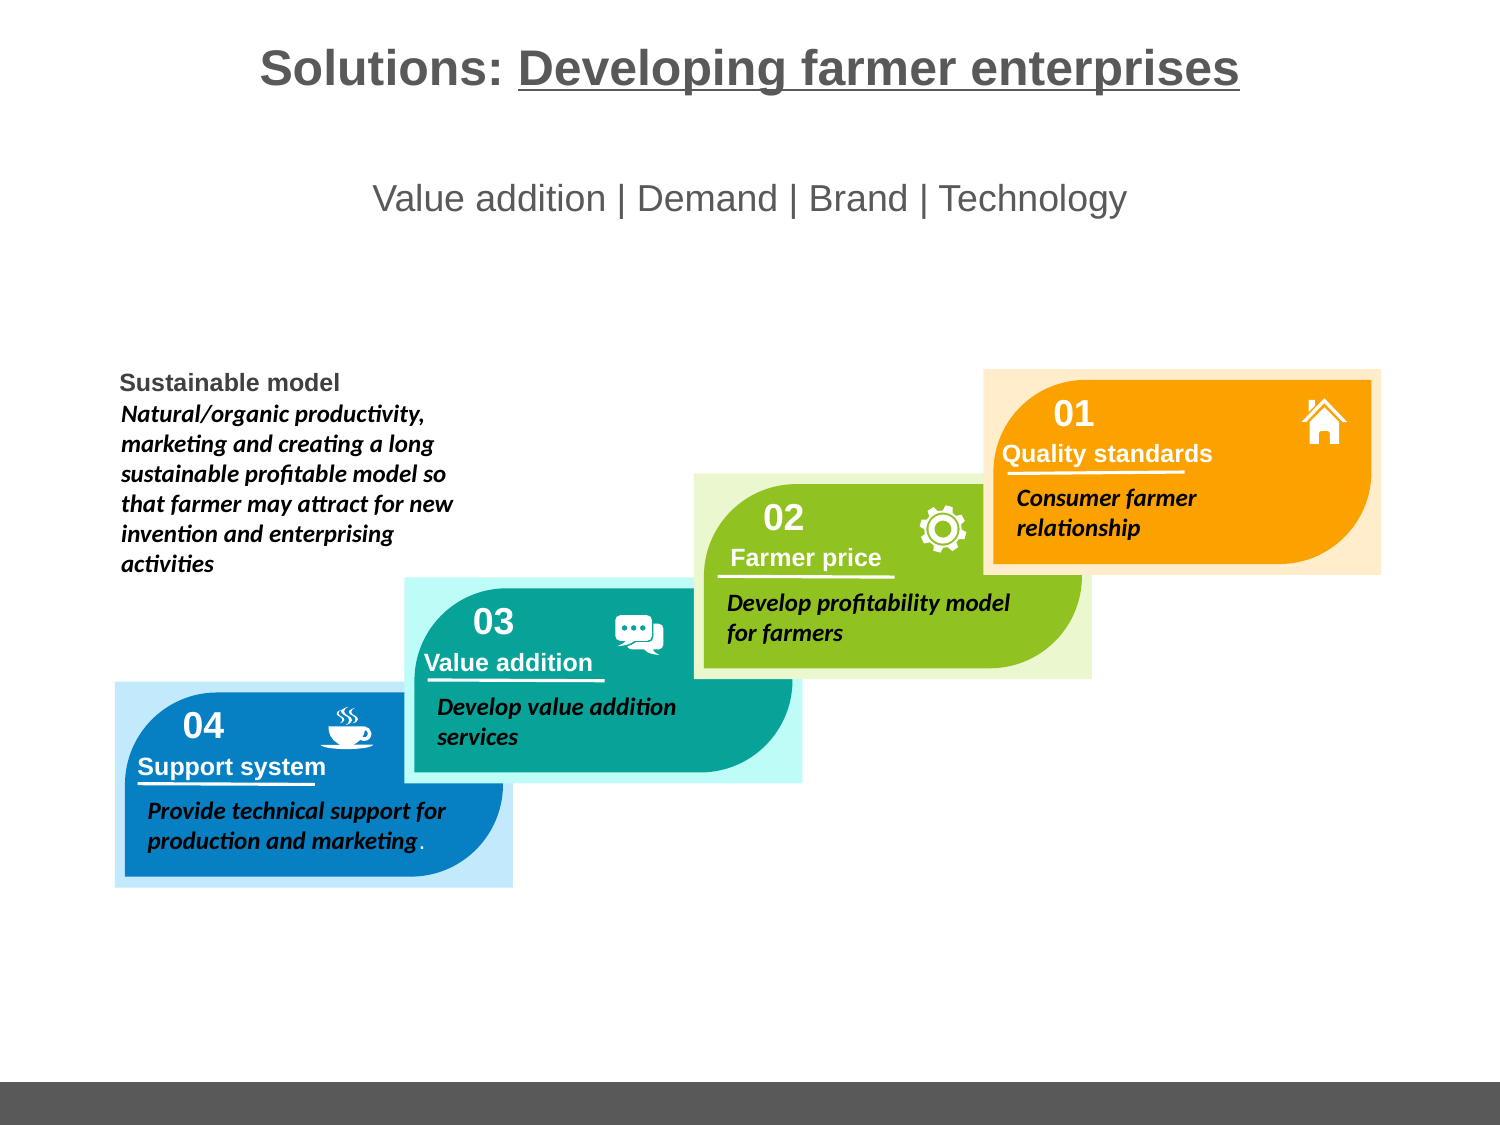

# Solutions: Developing farmer enterprises
Value addition | Demand | Brand | Technology
Sustainable model
Natural/organic productivity, marketing and creating a long sustainable profitable model so that farmer may attract for new invention and enterprising activities

01

Quality standards

Consumer farmer relationship
02

Farmer price

Develop profitability model for farmers
03

Value addition

Develop value addition services
04

Support system
Provide technical support for production and marketing.
www.free-powerpoint-templates-design.com